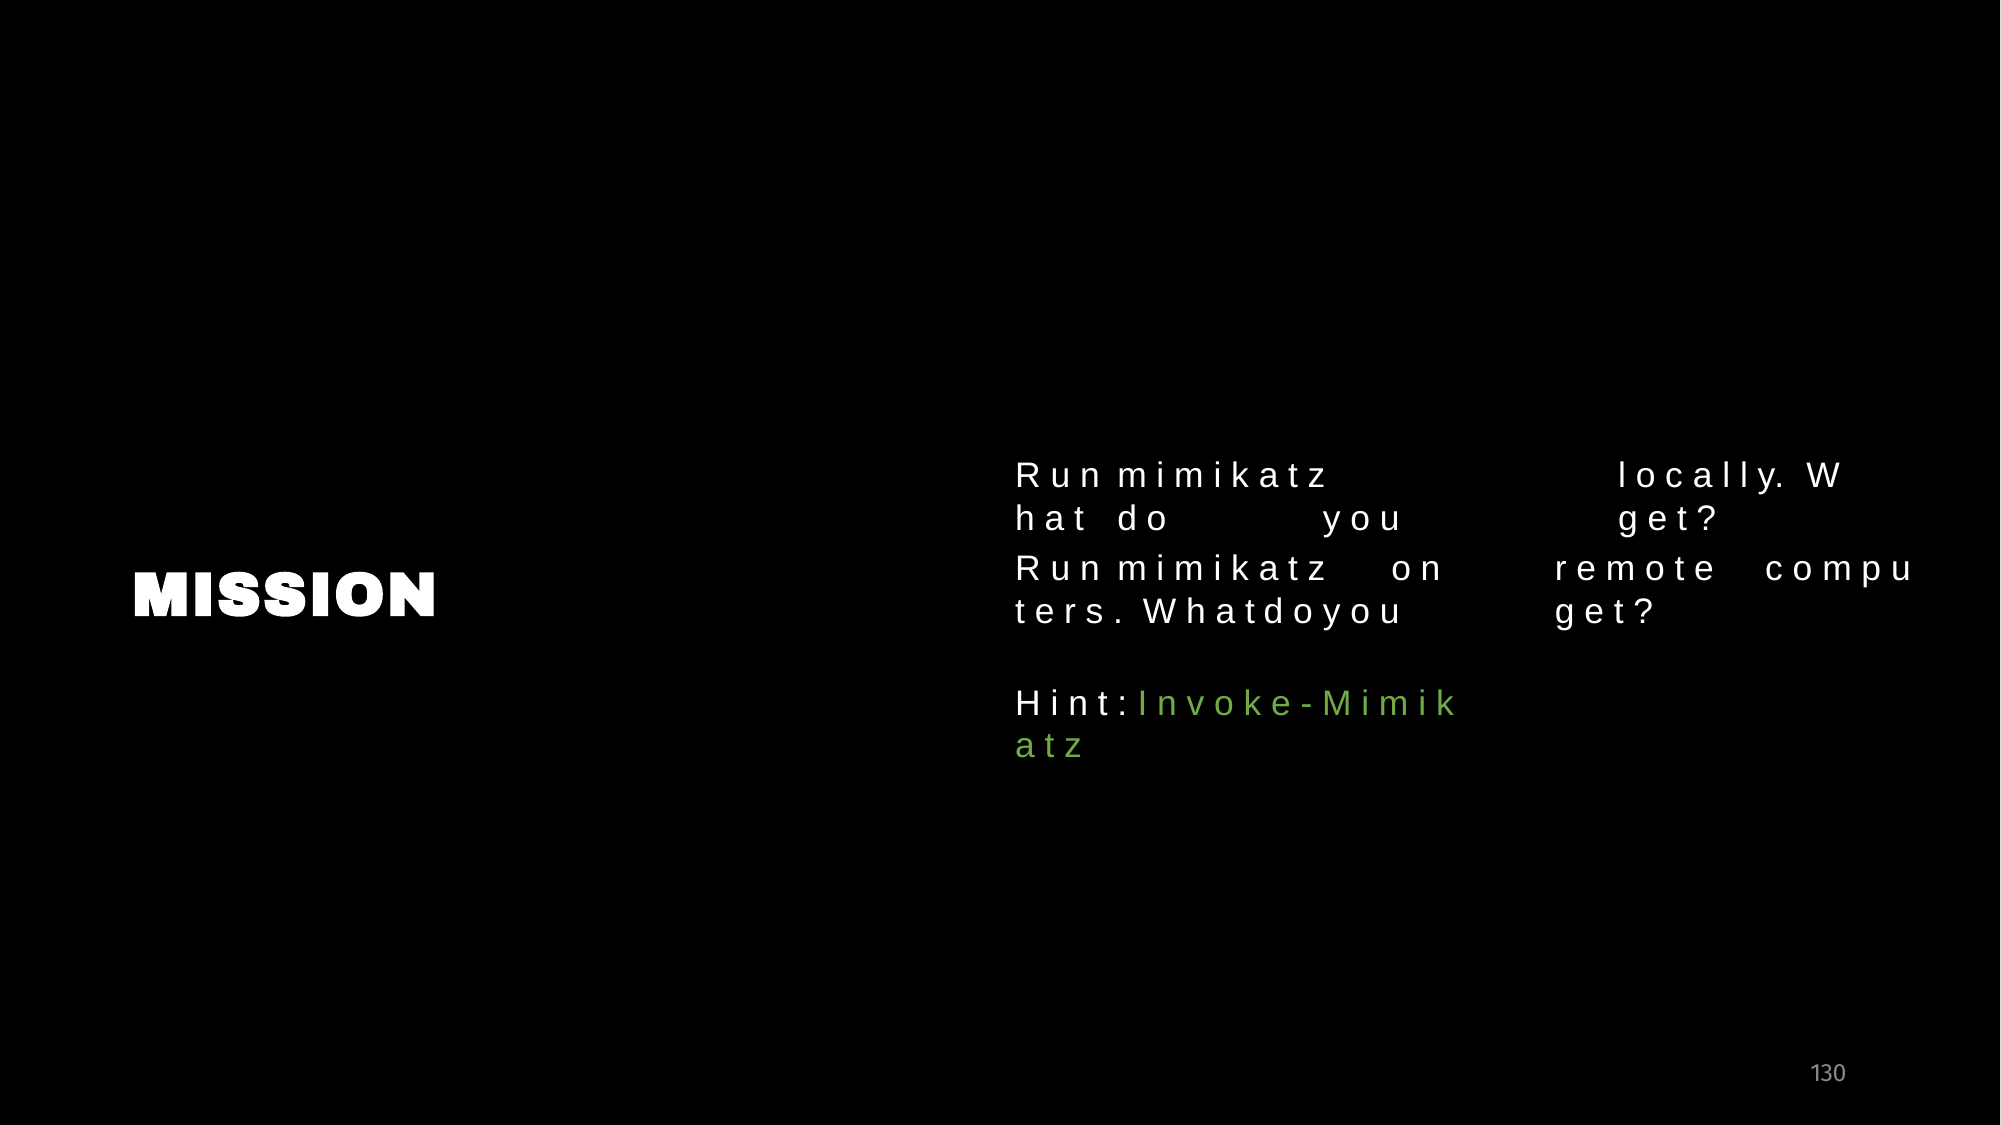

# R u n	m i m i k a t z	l o c a l l y.  W h a t	d o	y o u	g e t ?
R u n	m i m i k a t z	o n	r e m o t e	c o m p u t e r s .  W h a t d o	y o u	g e t ?
MISSION
H i n t :	I n v o k e - M i m i k a t z
130